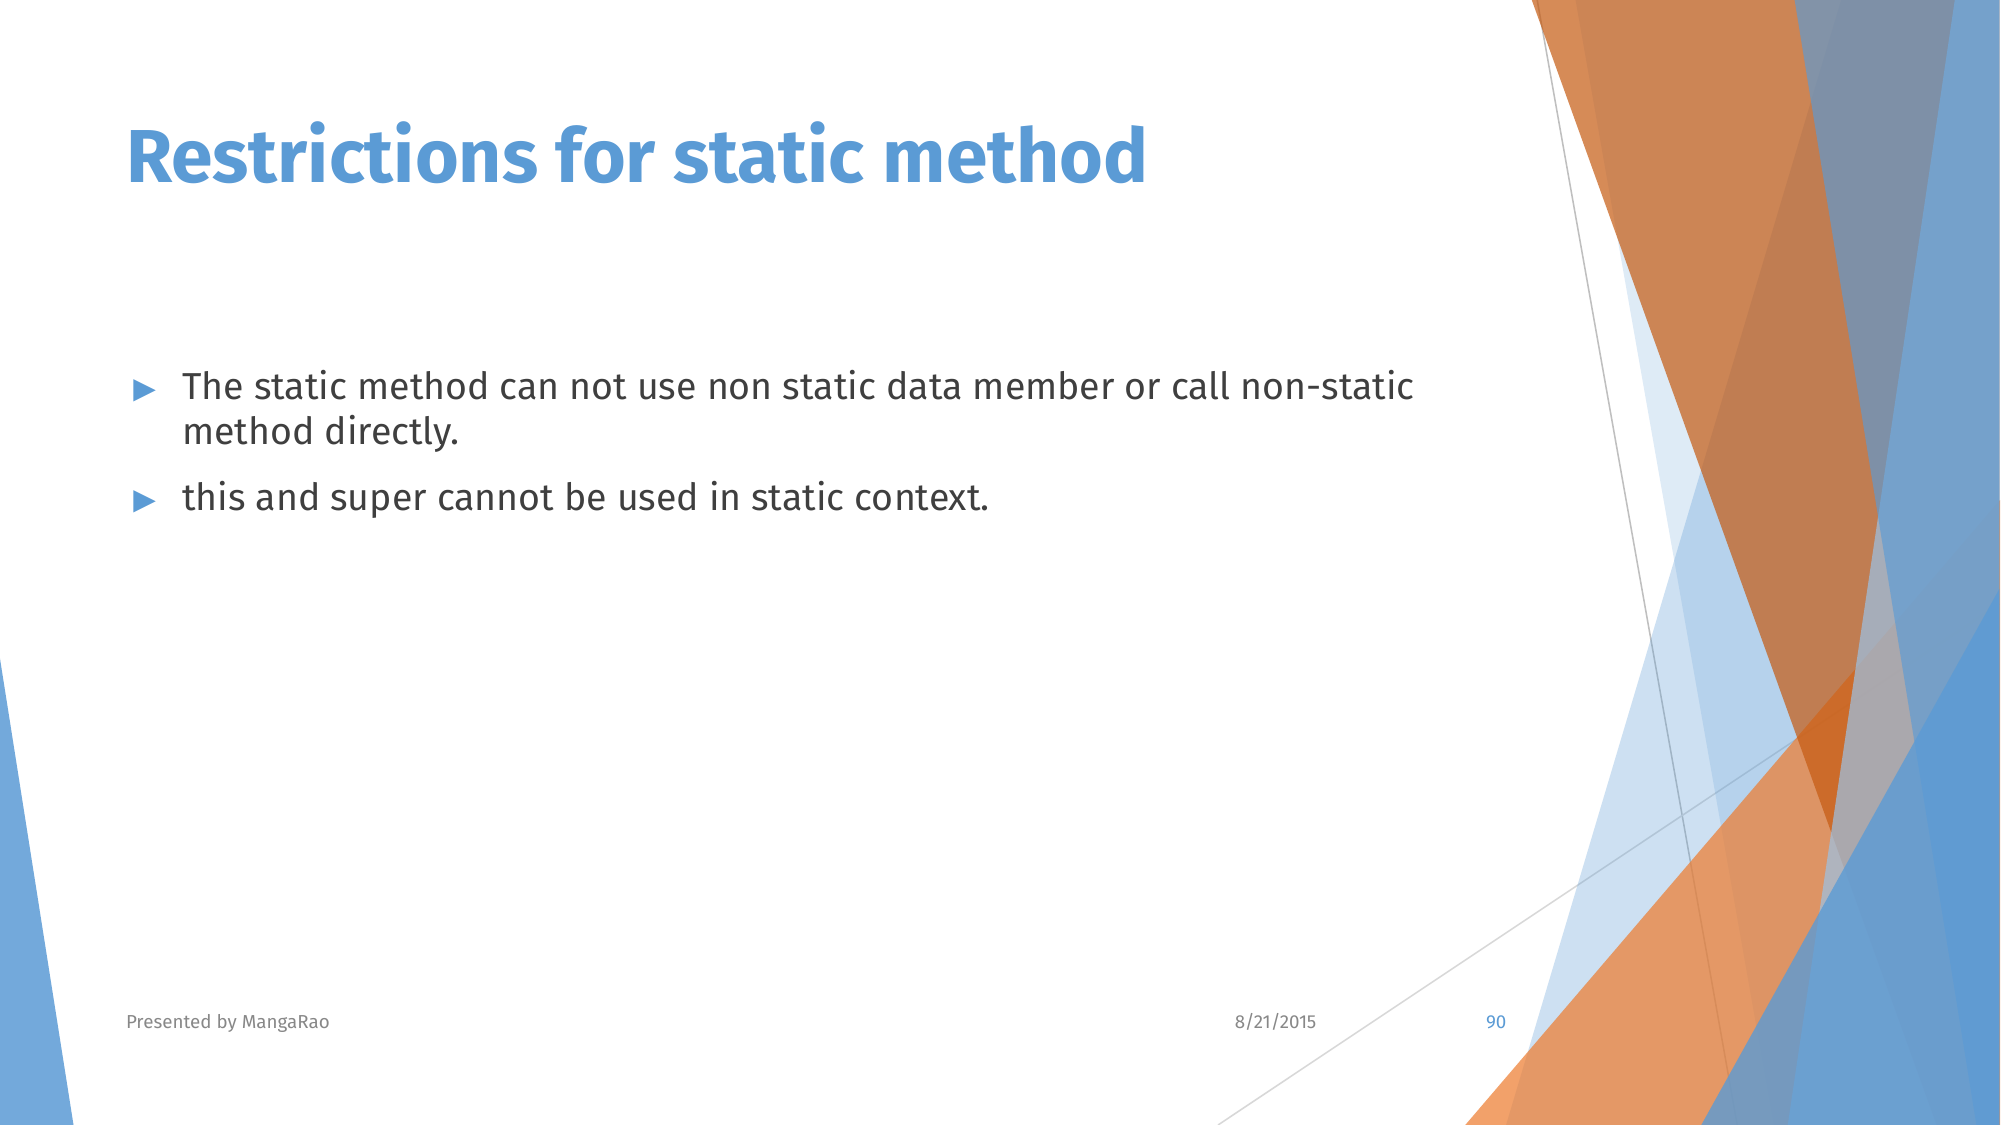

# Restrictions for static method
The static method can not use non static data member or call non-static method directly.
this and super cannot be used in static context.
Presented by MangaRao
8/21/2015
90